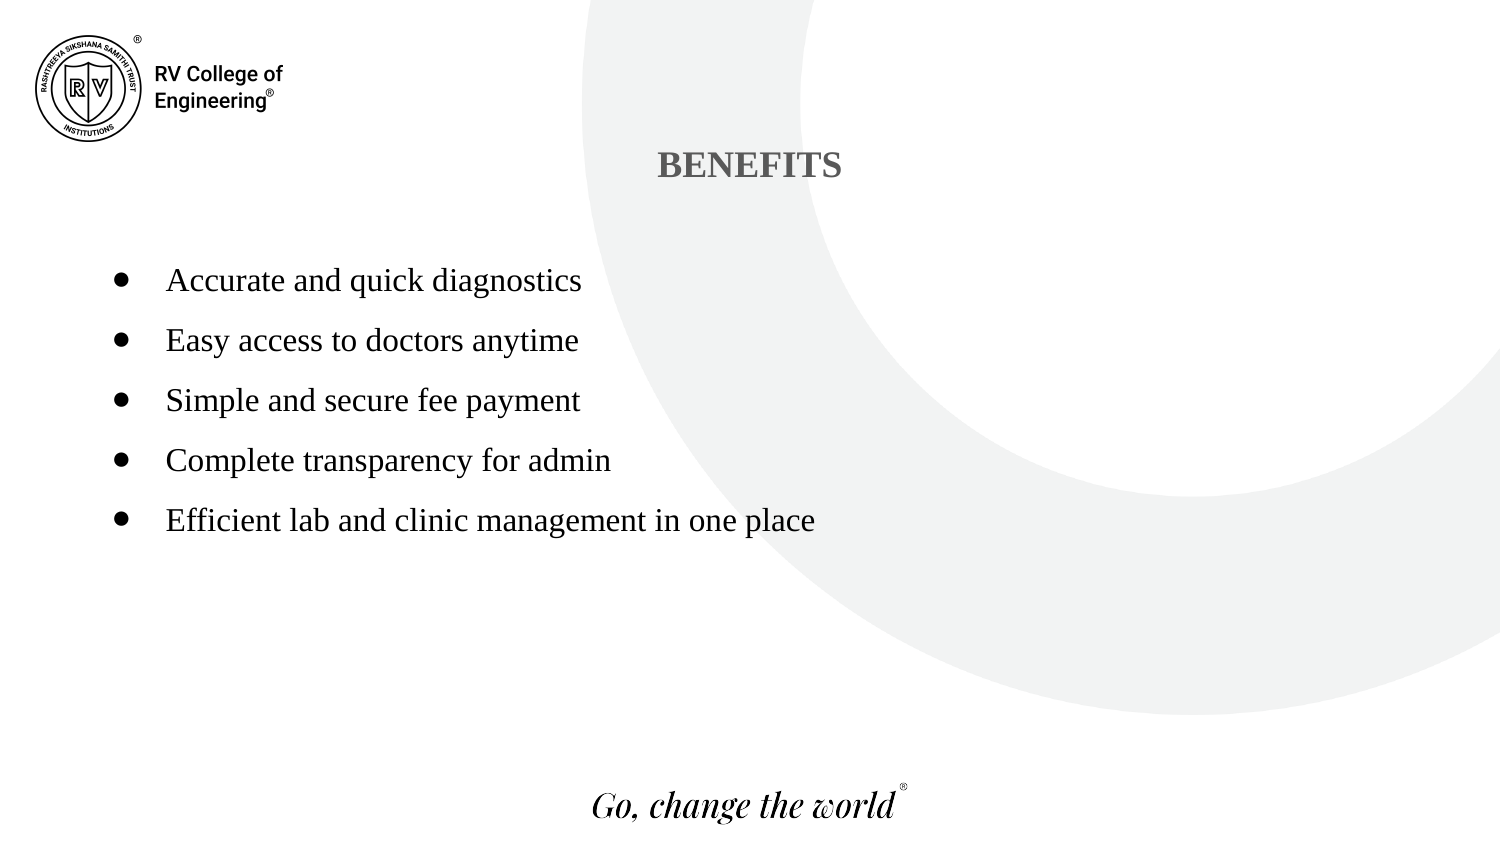

BENEFITS

Accurate and quick diagnostics
Easy access to doctors anytime
Simple and secure fee payment
Complete transparency for admin
Efficient lab and clinic management in one place